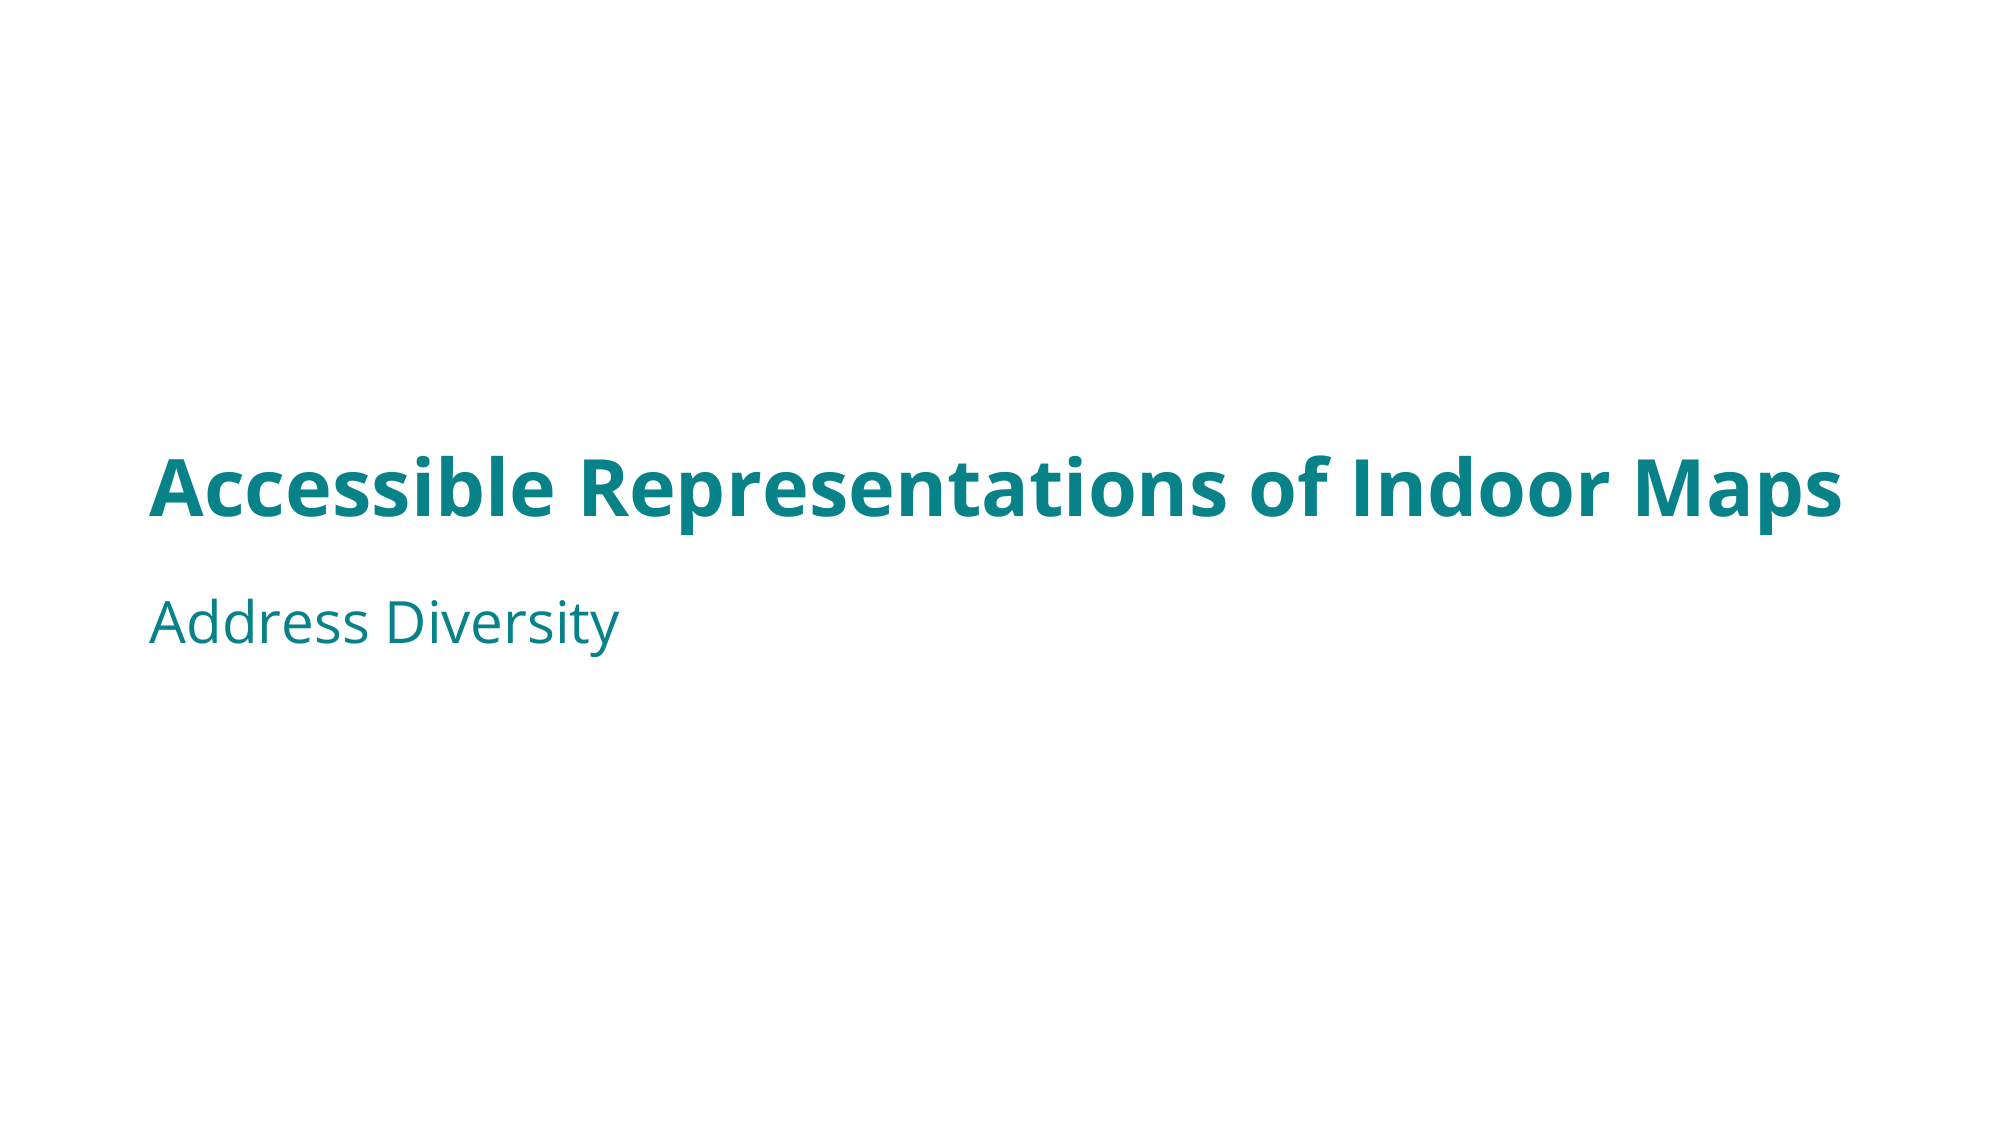

# Accessible Representations of Indoor Maps
Address Diversity